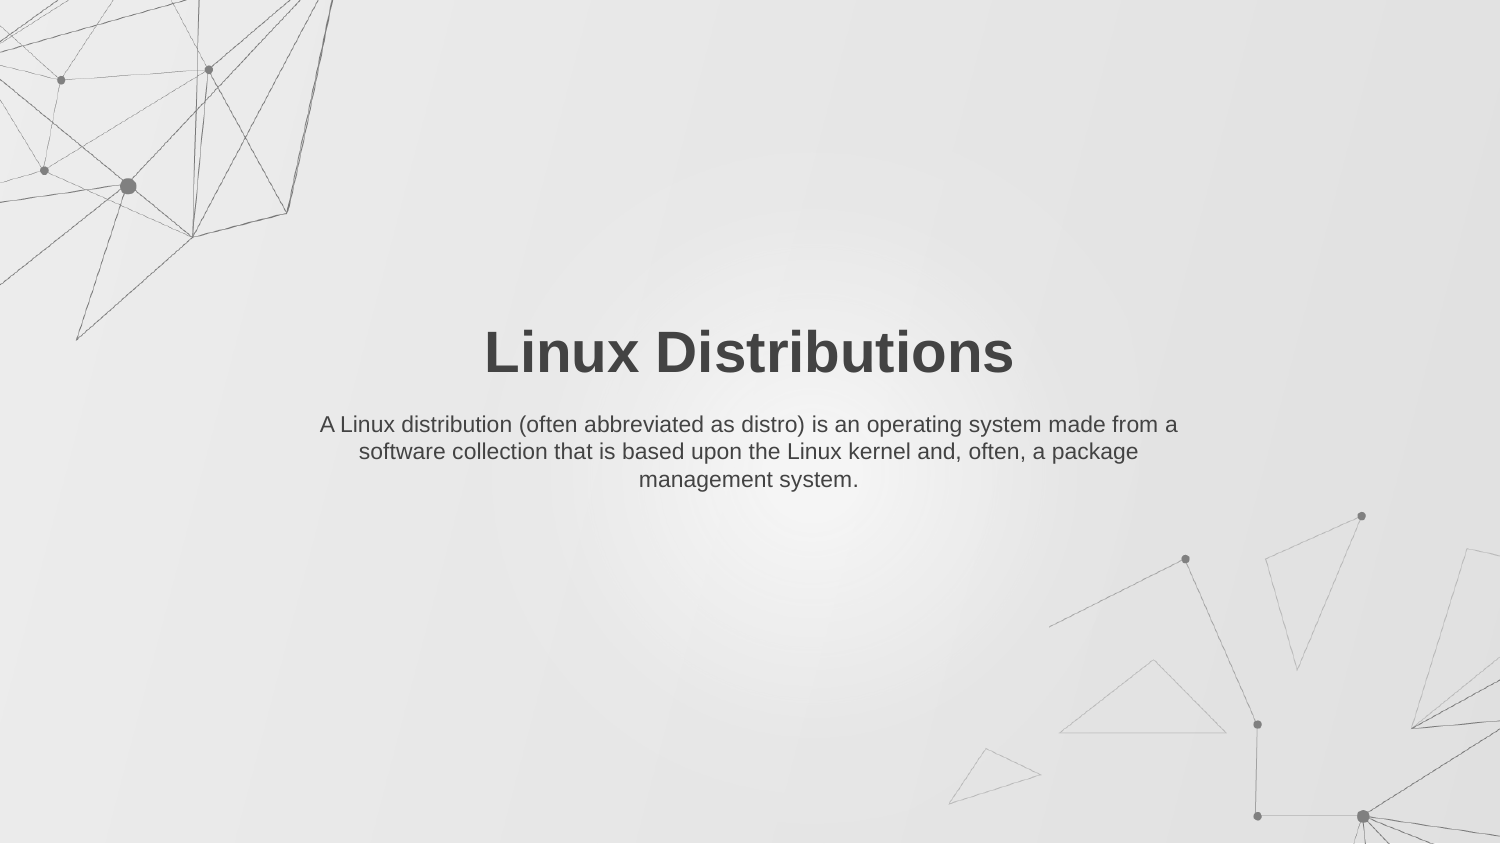

# Linux Distributions
A Linux distribution (often abbreviated as distro) is an operating system made from a software collection that is based upon the Linux kernel and, often, a package management system.